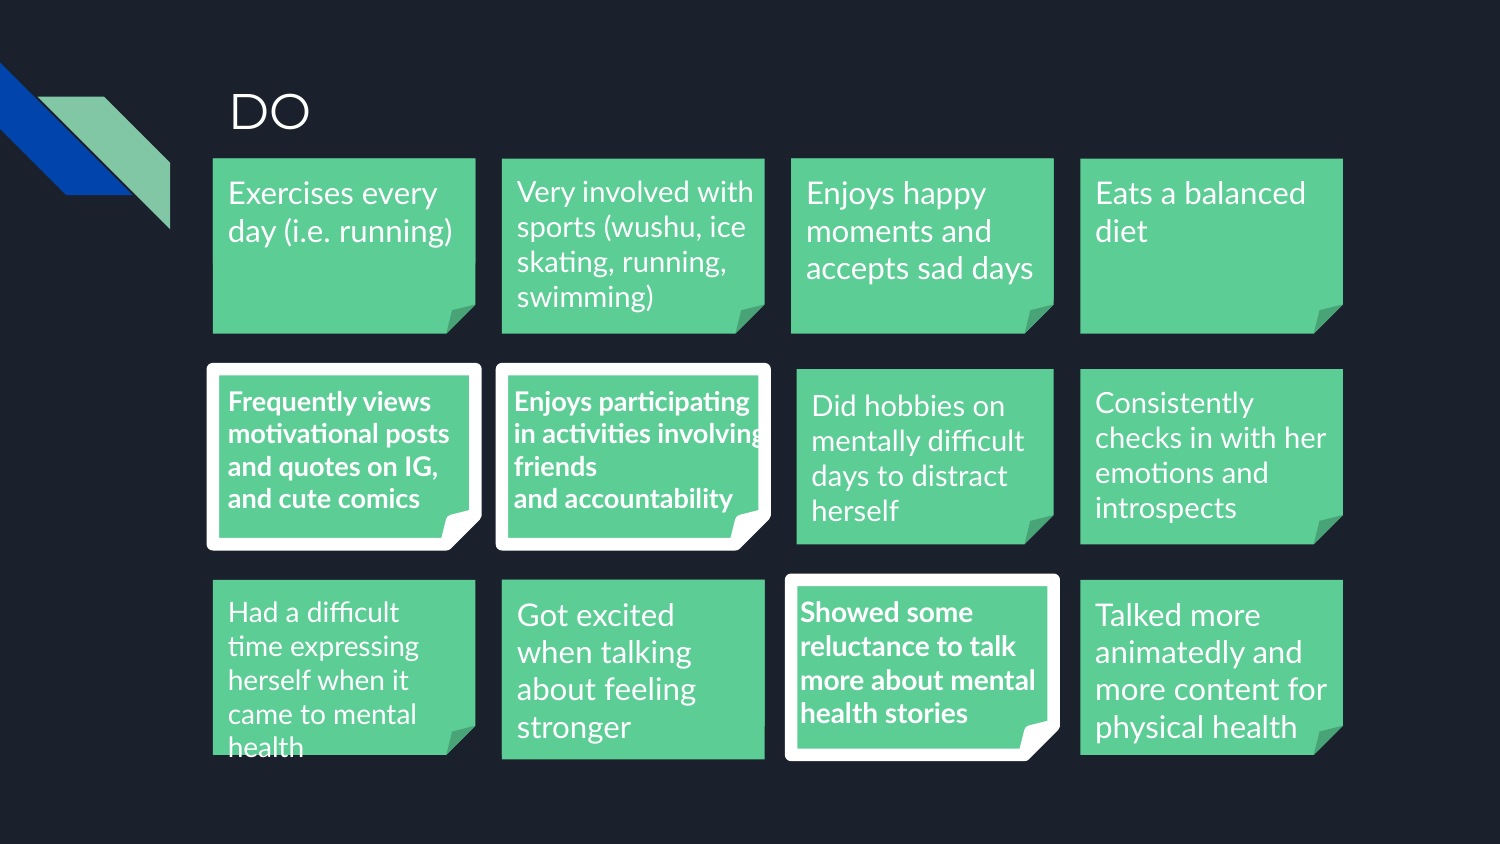

# DO

Exercises every day (i.e. running)

Very involved with sports (wushu, ice skating, running, swimming)

Enjoys happy moments and accepts sad days

Eats a balanced diet
Consistently checks in with her emotions and introspects

Frequently views motivational posts and quotes on IG, and cute comics
Enjoys participating in activities involving friends
and accountability

Did hobbies on mentally difficult days to distract herself

Had a difficult time expressing herself when it came to mental health

Got excited when talking about feeling stronger
Showed some reluctance to talk more about mental health stories

Talked more animatedly and more content for physical health